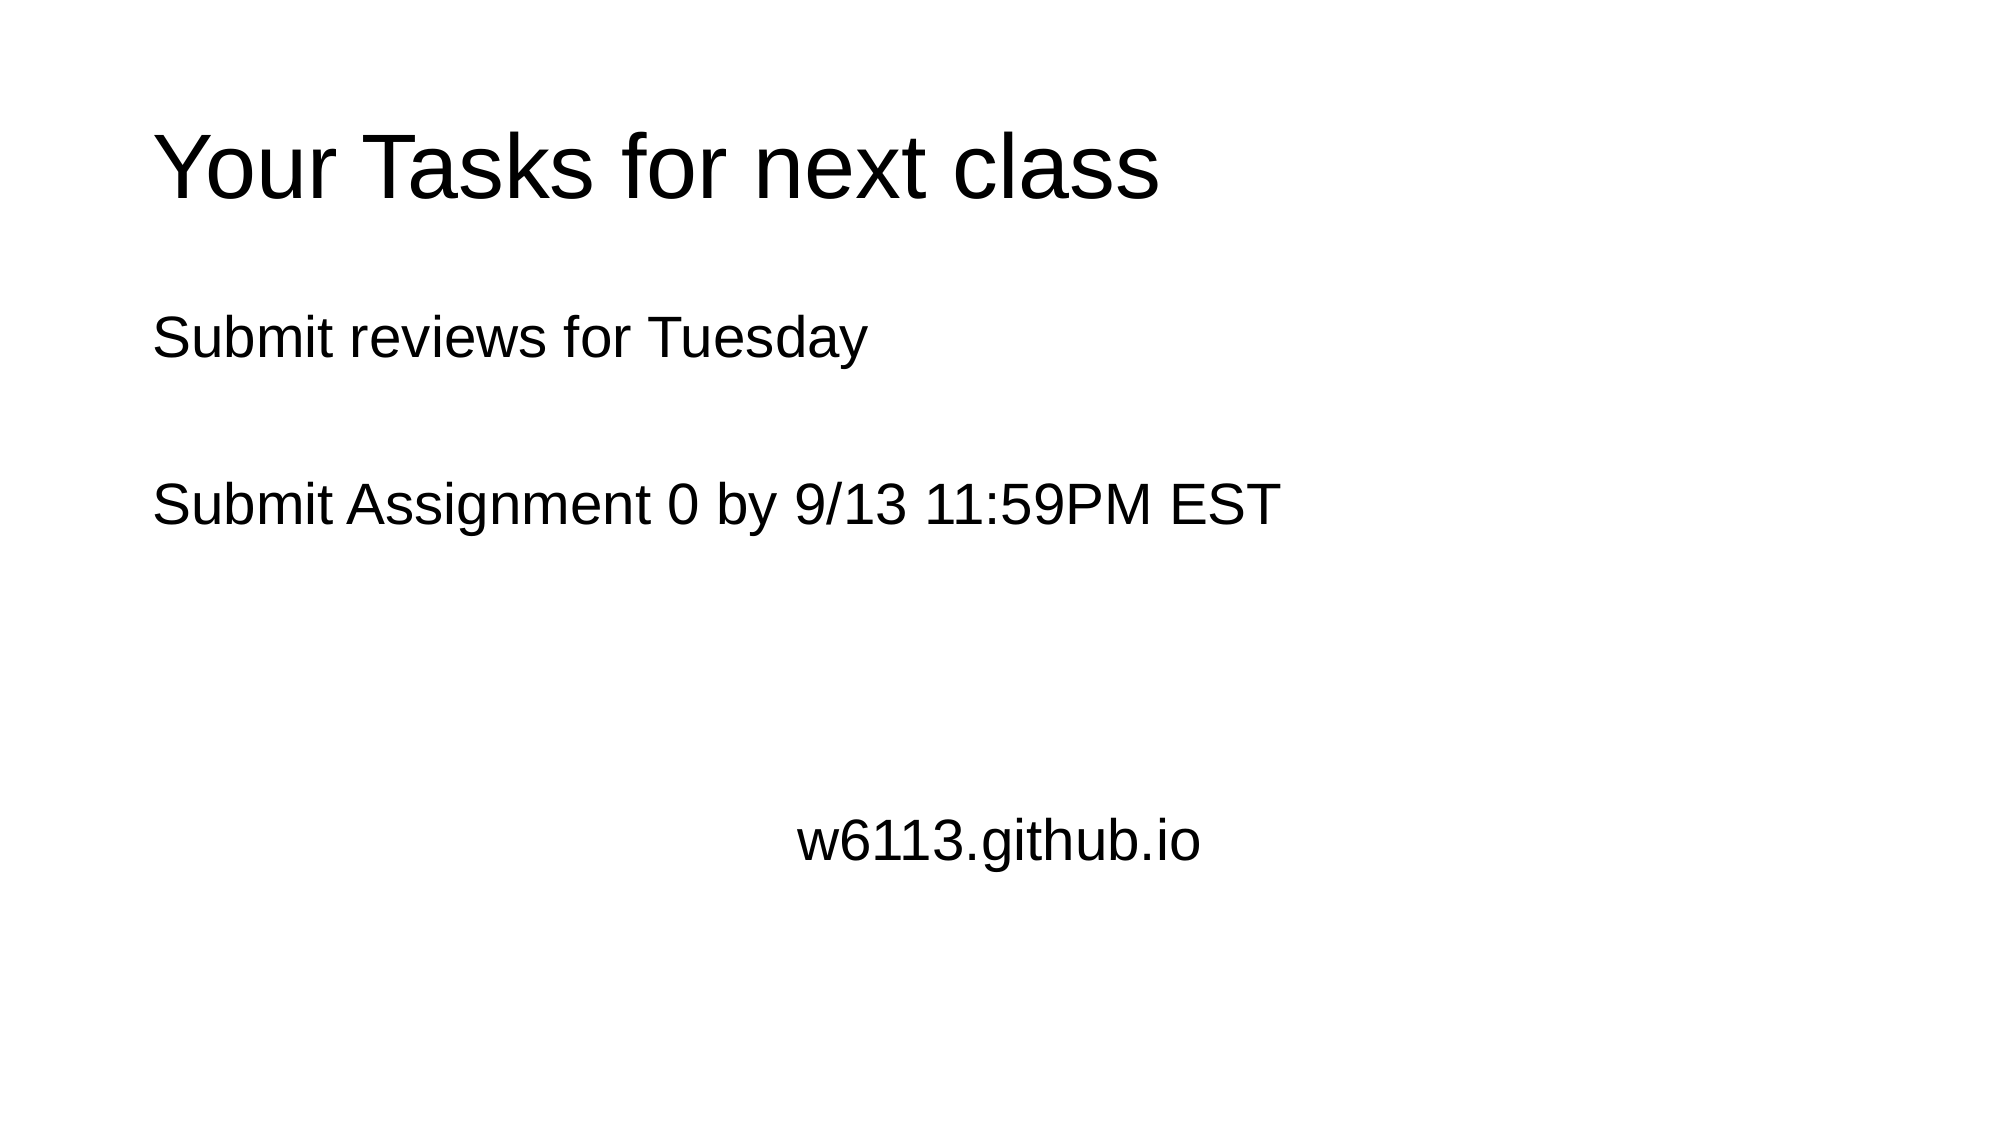

# Your Tasks for next class
Submit reviews for Tuesday

Submit Assignment 0 by 9/13 11:59PM EST

w6113.github.io